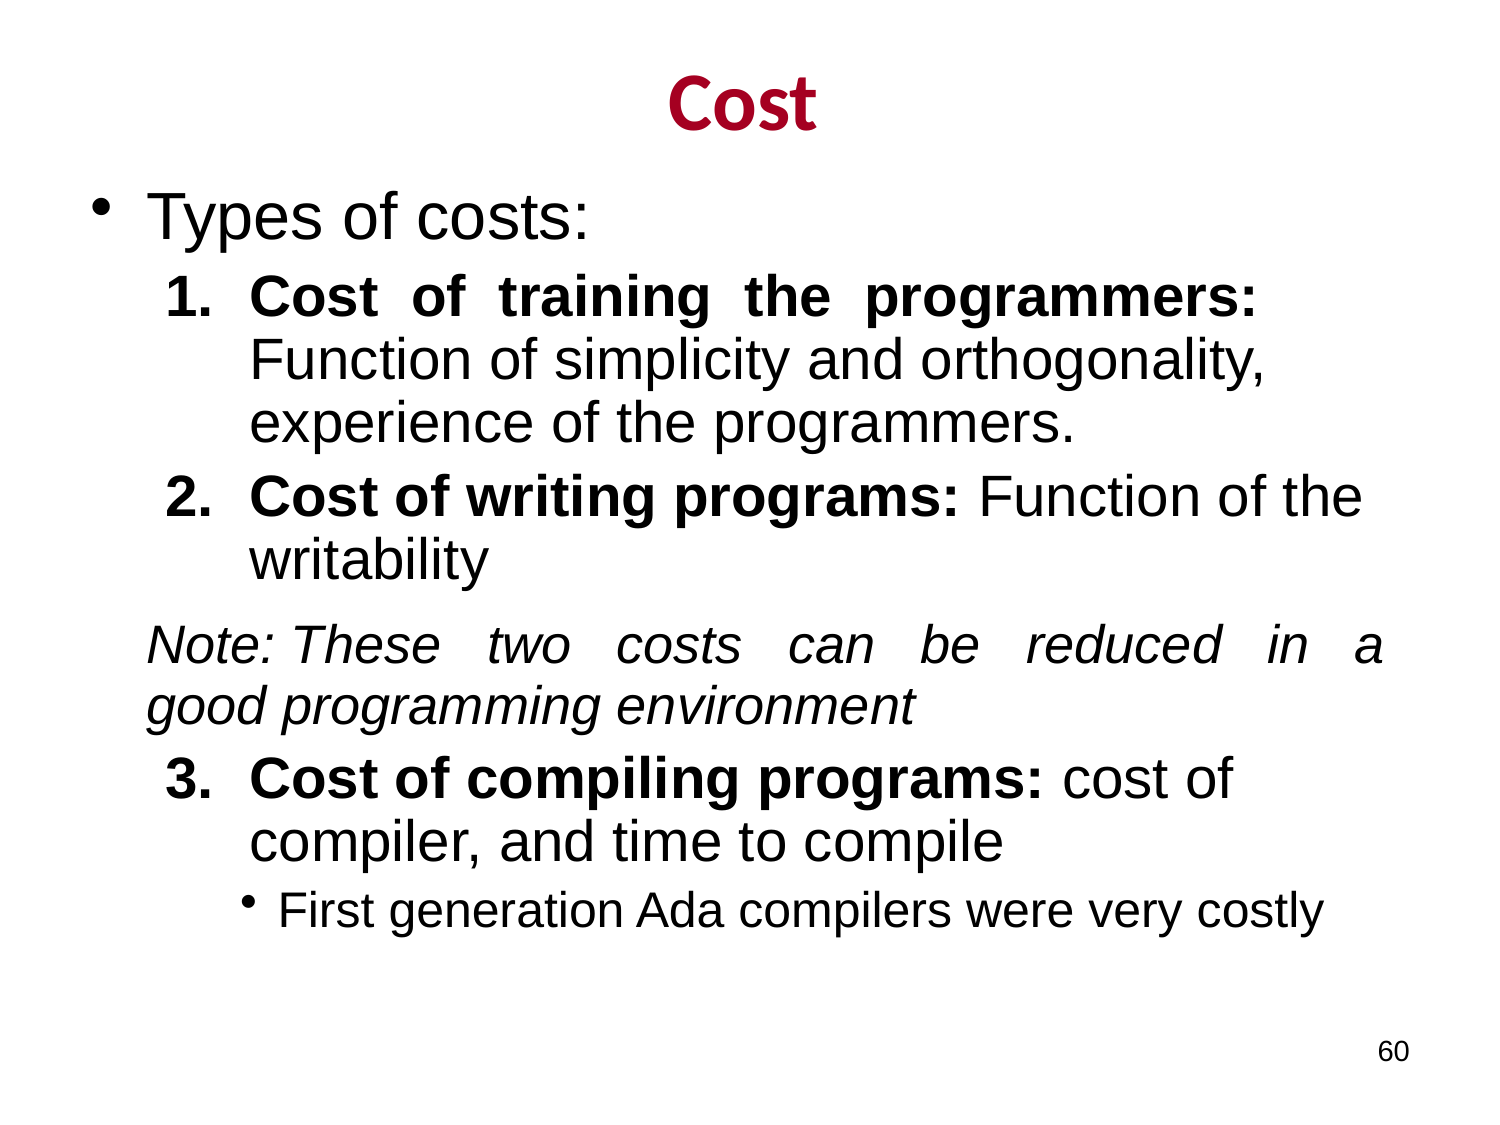

# Cost
Types of costs:
Cost  of  training  the  programmers:  Function of simplicity and orthogonality,   experience of the programmers.
Cost of writing programs: Function of the writability
	Note: These   two   costs   can   be   reduced   in   a good programming environment
Cost of compiling programs: cost of compiler, and time to compile
First generation Ada compilers were very costly
60